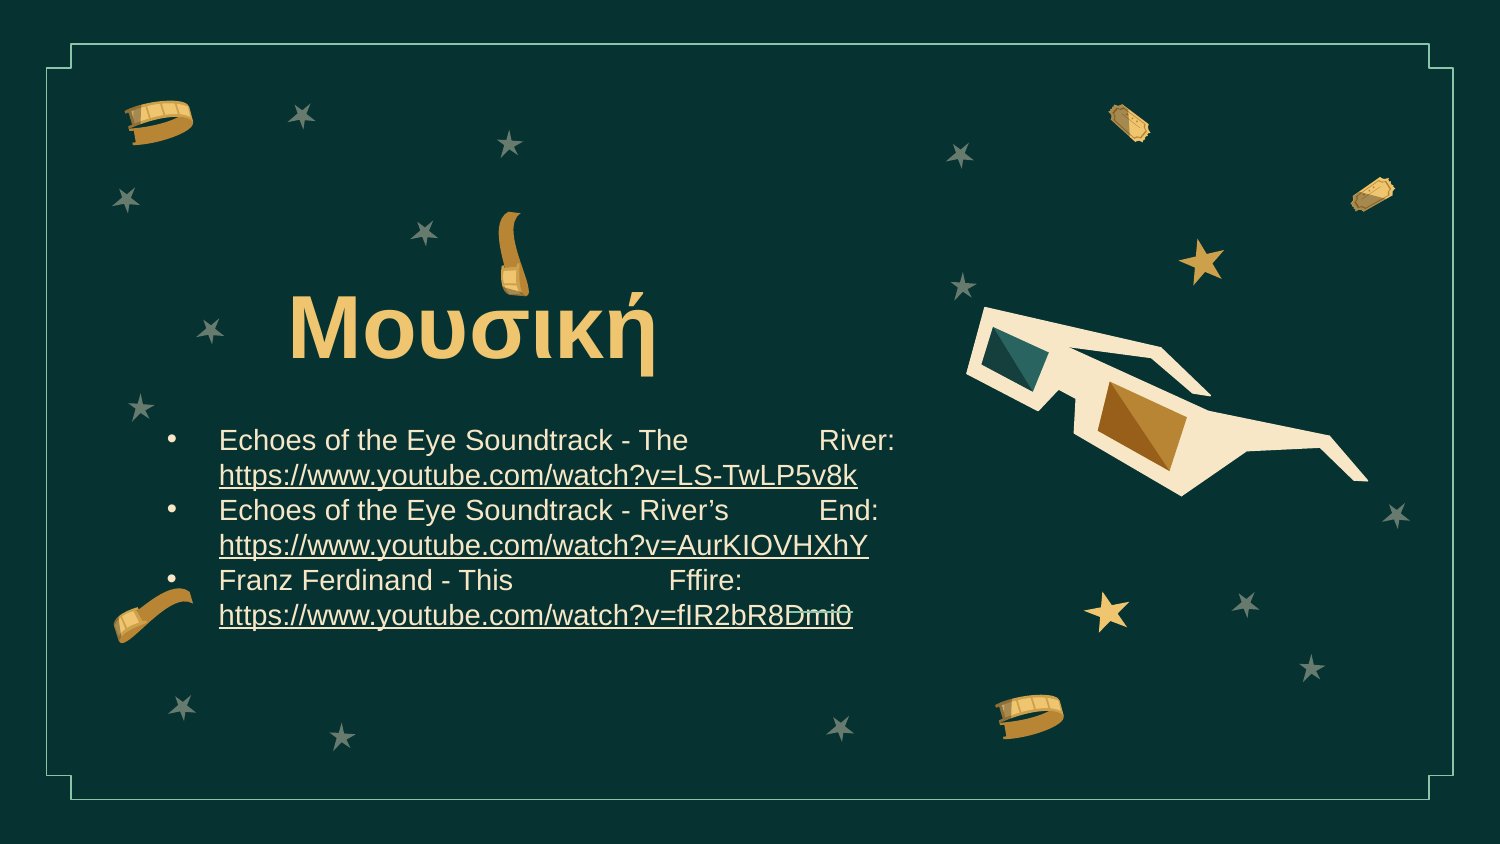

Μουσική

Echoes of the Eye Soundtrack - The 	River: https://www.youtube.com/watch?v=LS-TwLP5v8k
Echoes of the Eye Soundtrack - River’s 	End: https://www.youtube.com/watch?v=AurKIOVHXhY
Franz Ferdinand - This 	Fffire: https://www.youtube.com/watch?v=fIR2bR8Dmi0